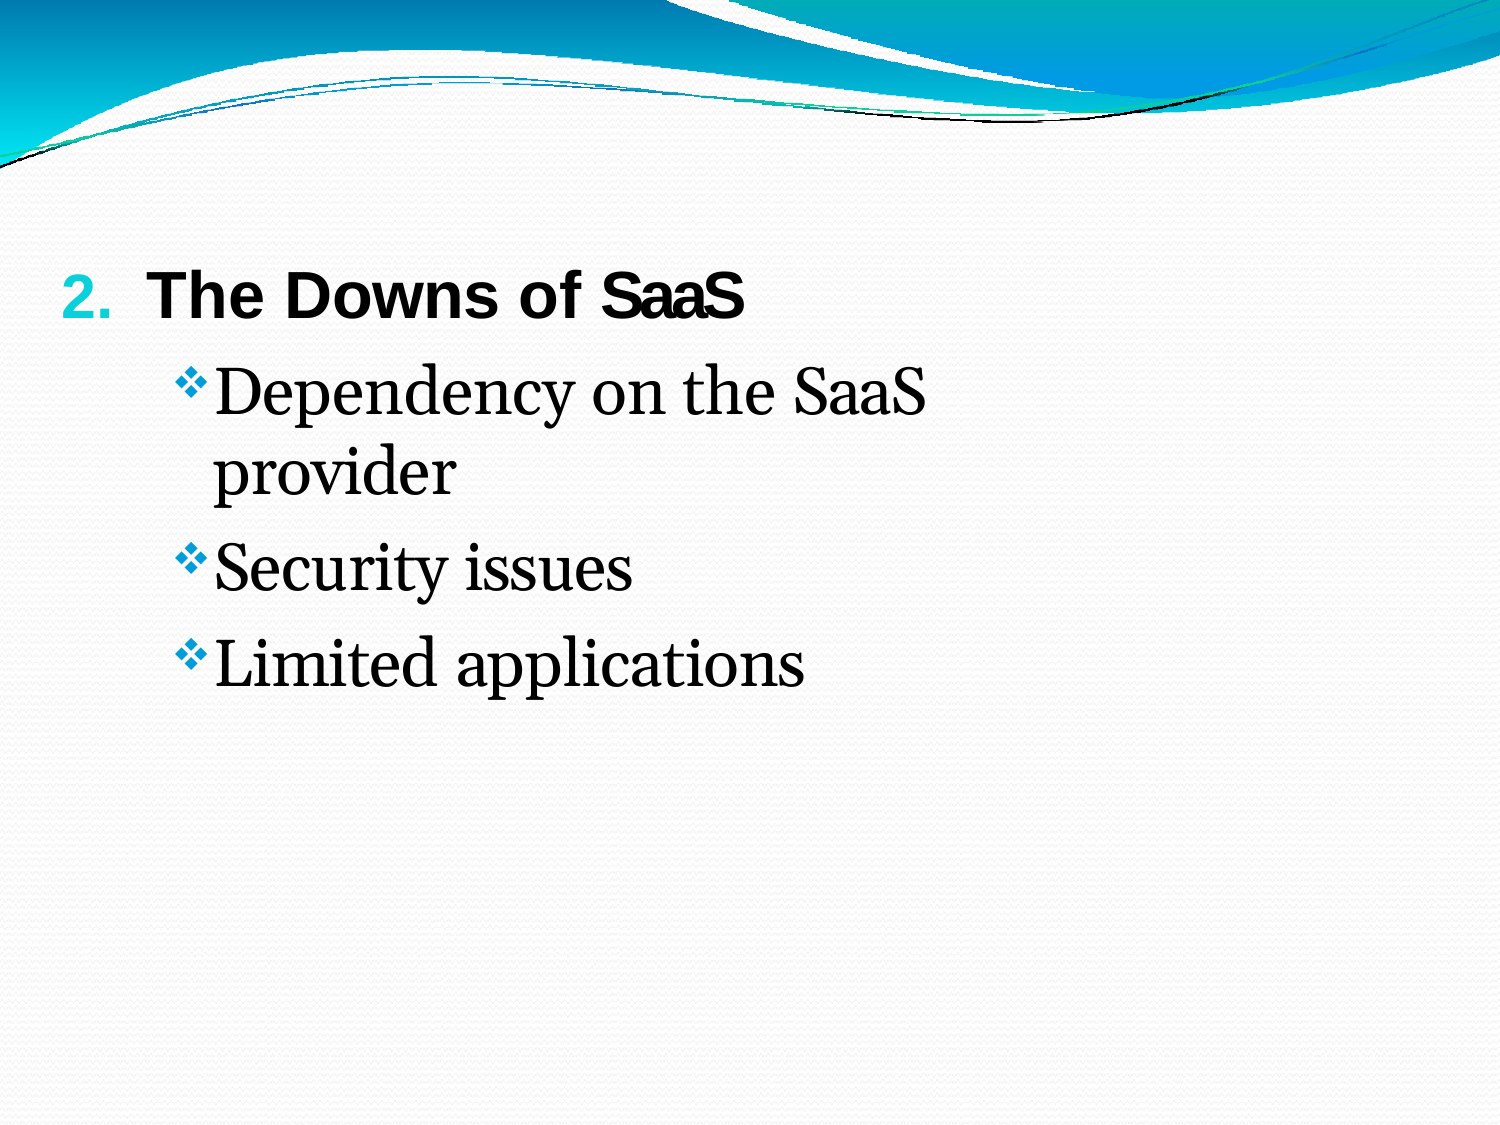

The Downs of SaaS
Dependency on the SaaS provider
Security issues
Limited applications